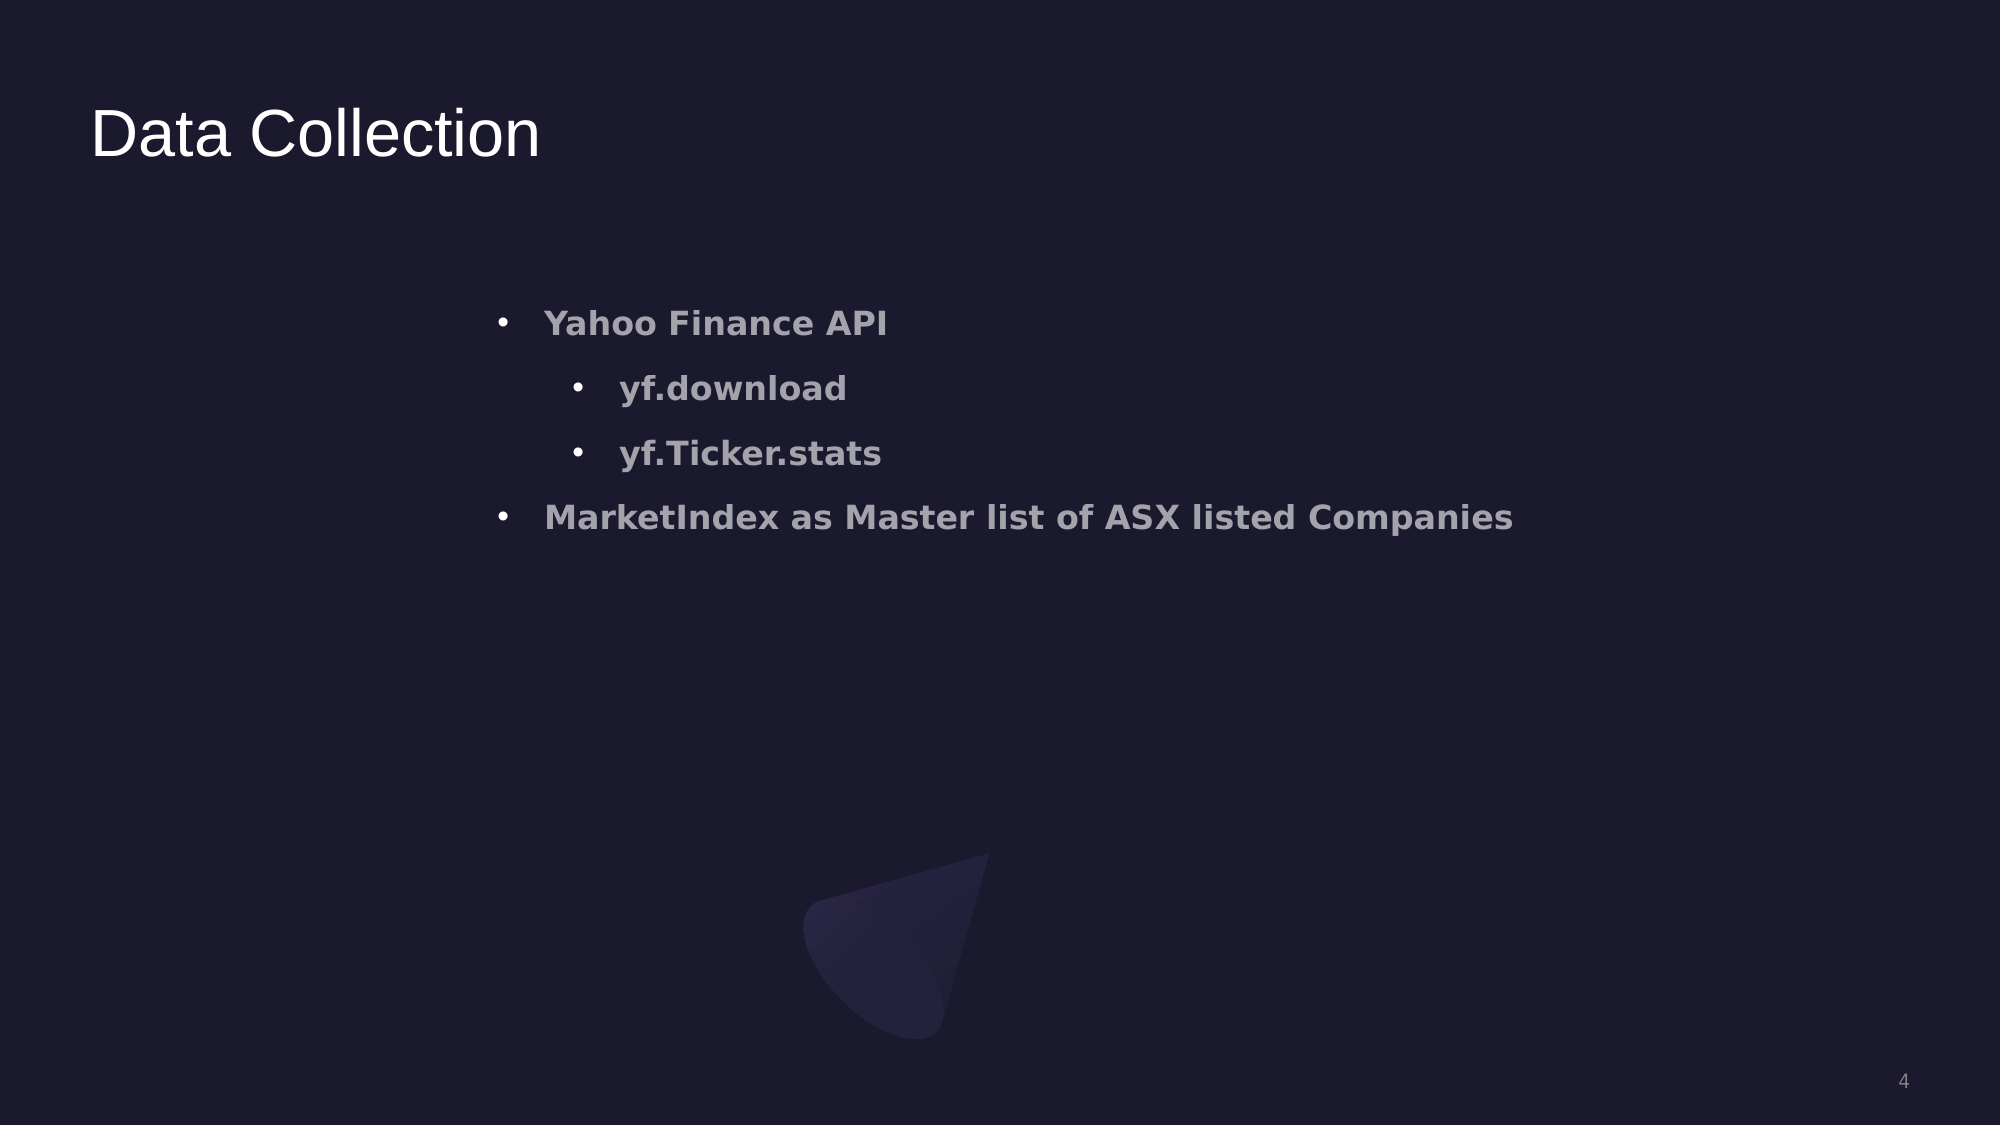

# Data Collection
Yahoo Finance API
yf.download
yf.Ticker.stats
MarketIndex as Master list of ASX listed Companies
4